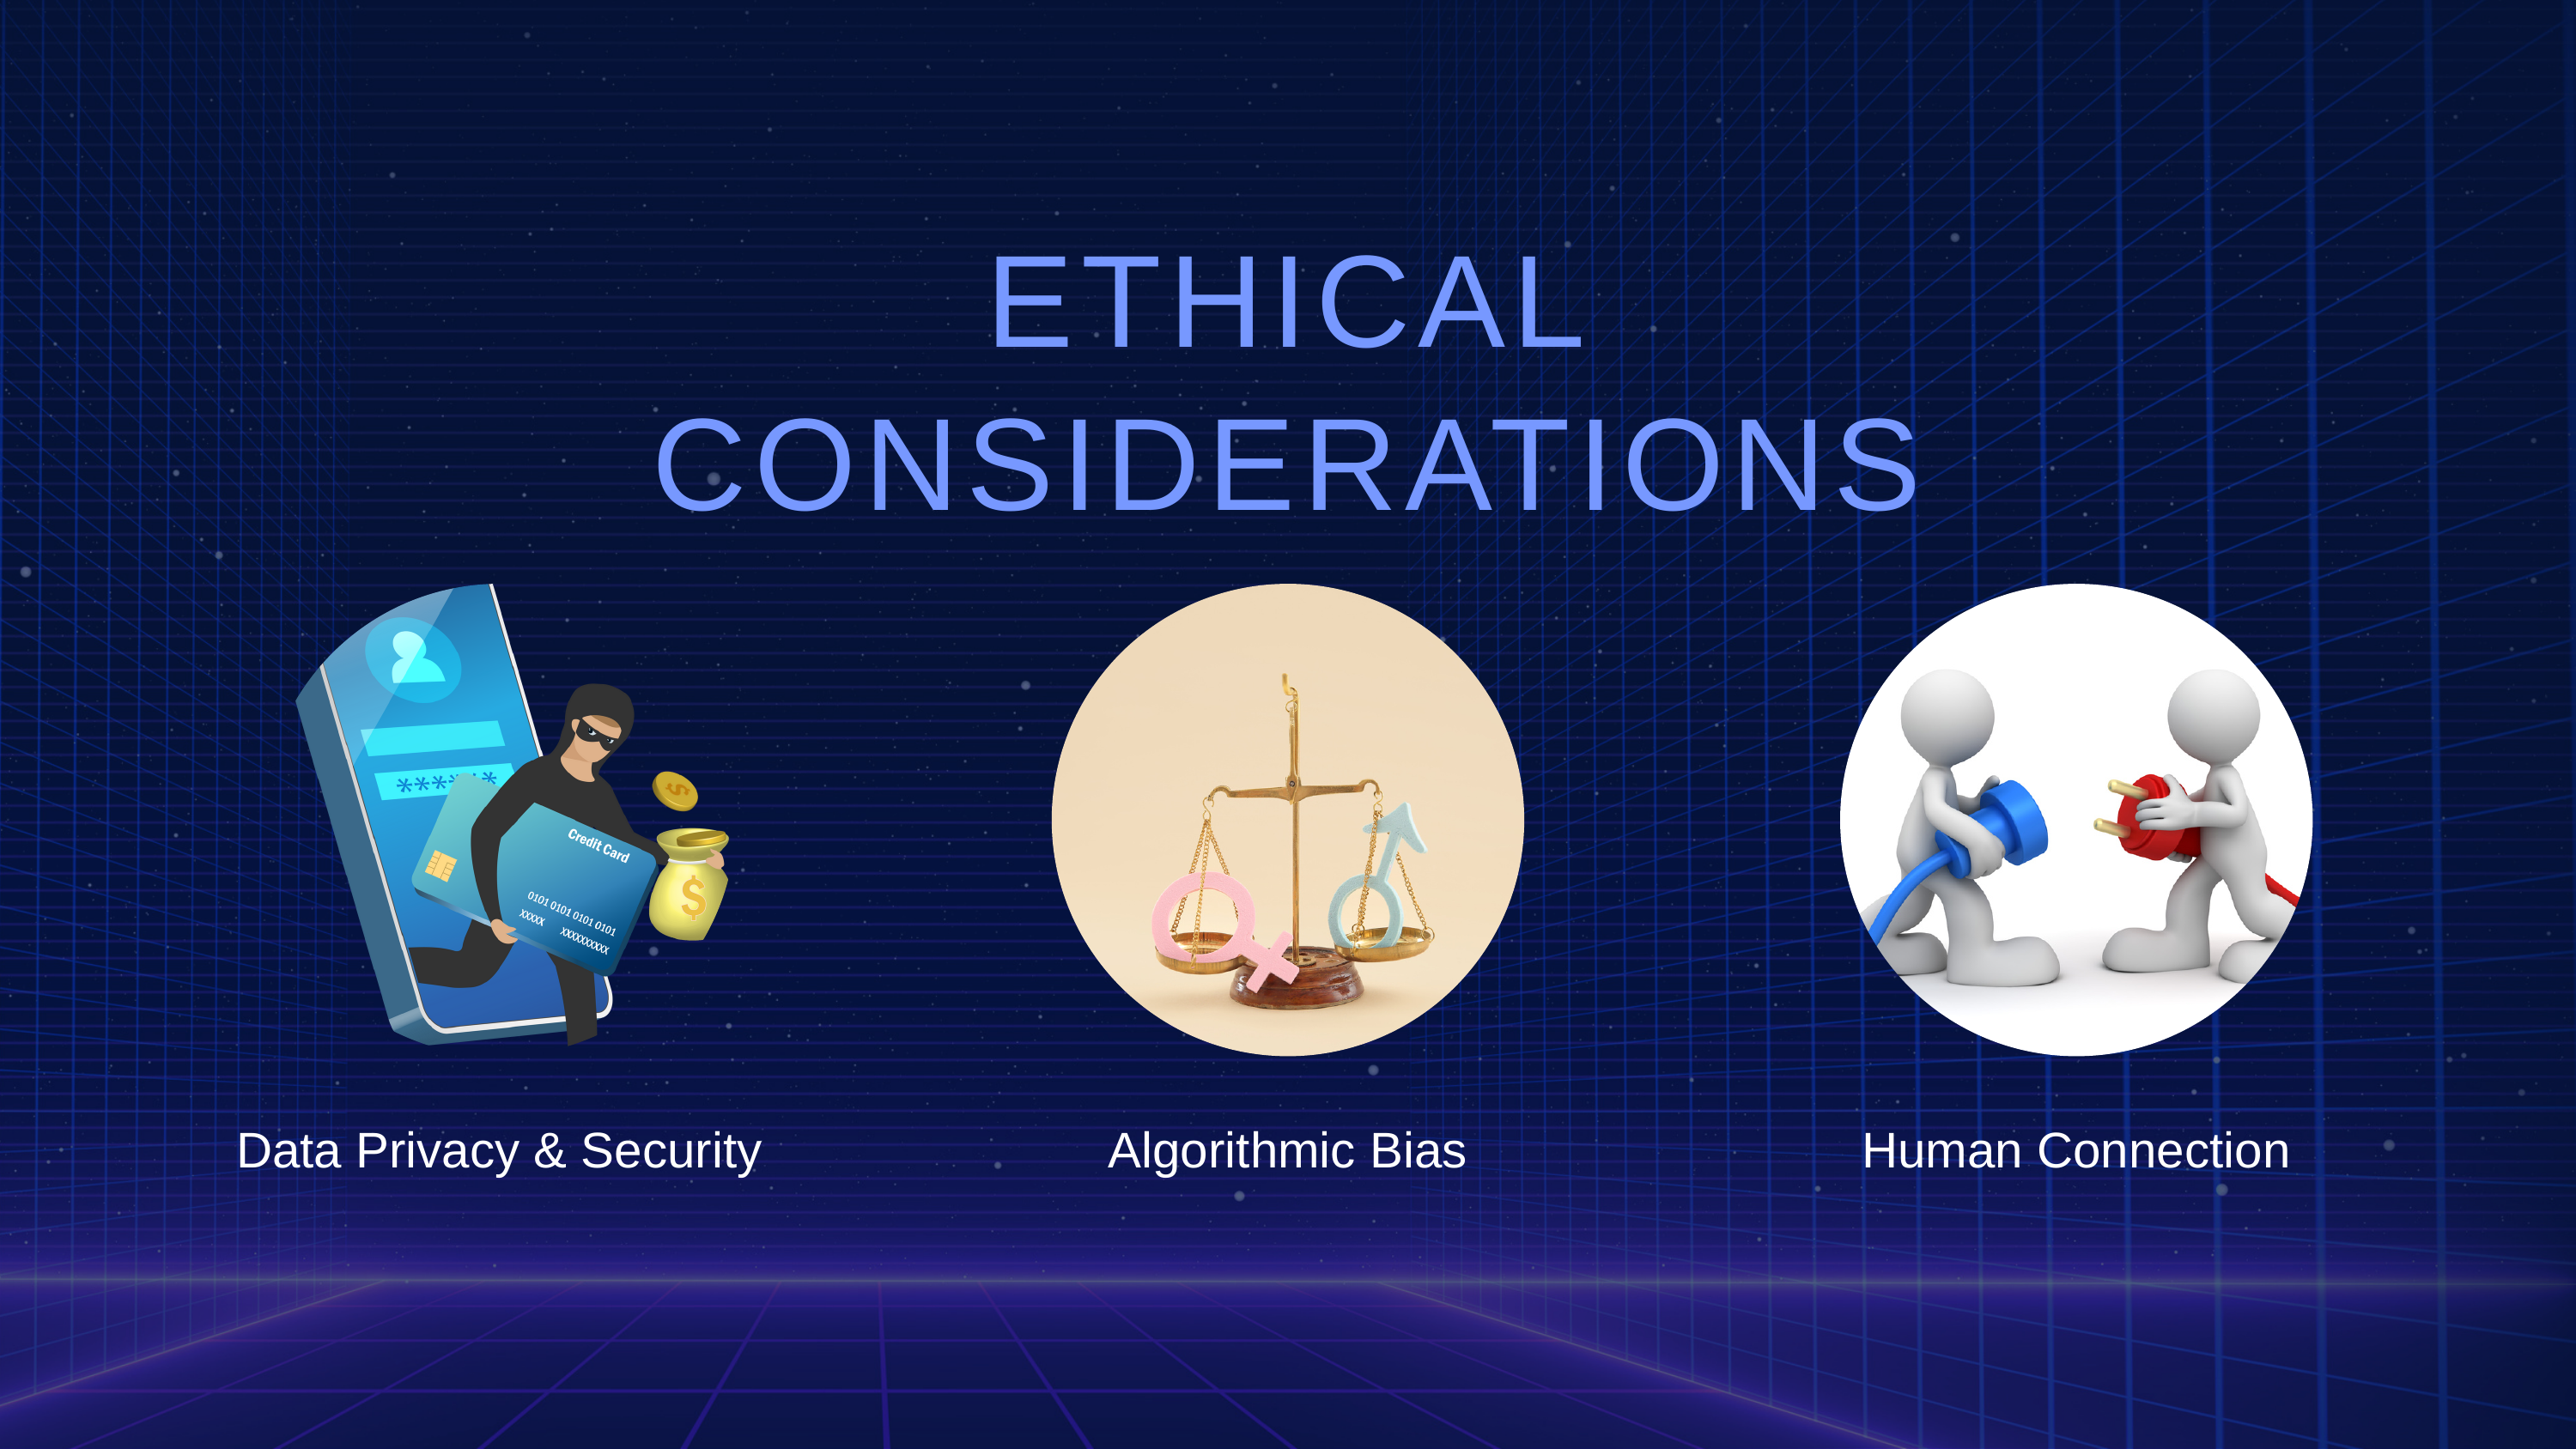

ETHICAL CONSIDERATIONS

Data Privacy & Security
Algorithmic Bias
Human Connection